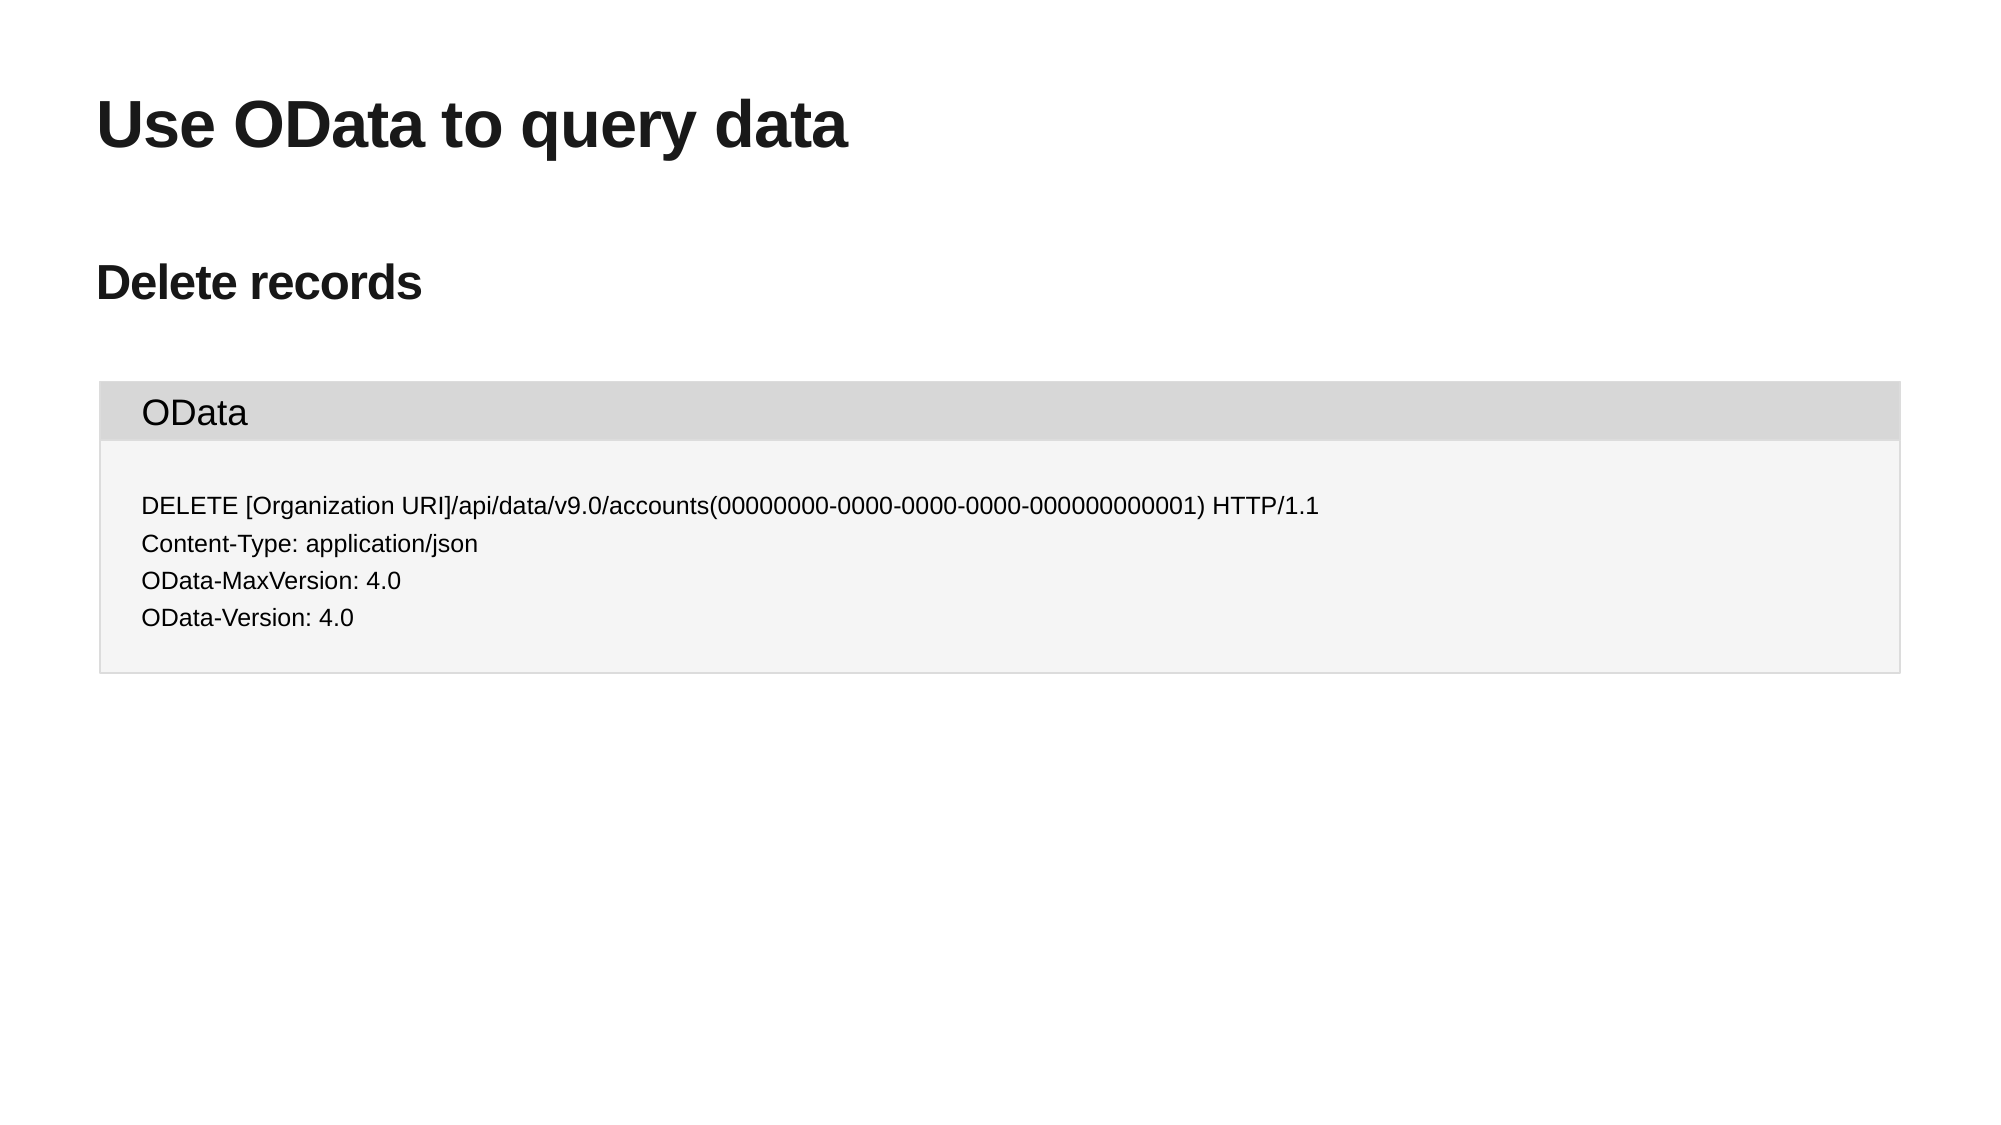

# Use OData to query data
Delete records

OData
DELETE [Organization URI]/api/data/v9.0/accounts(00000000-0000-0000-0000-000000000001) HTTP/1.1
Content-Type: application/json
OData-MaxVersion: 4.0
OData-Version: 4.0